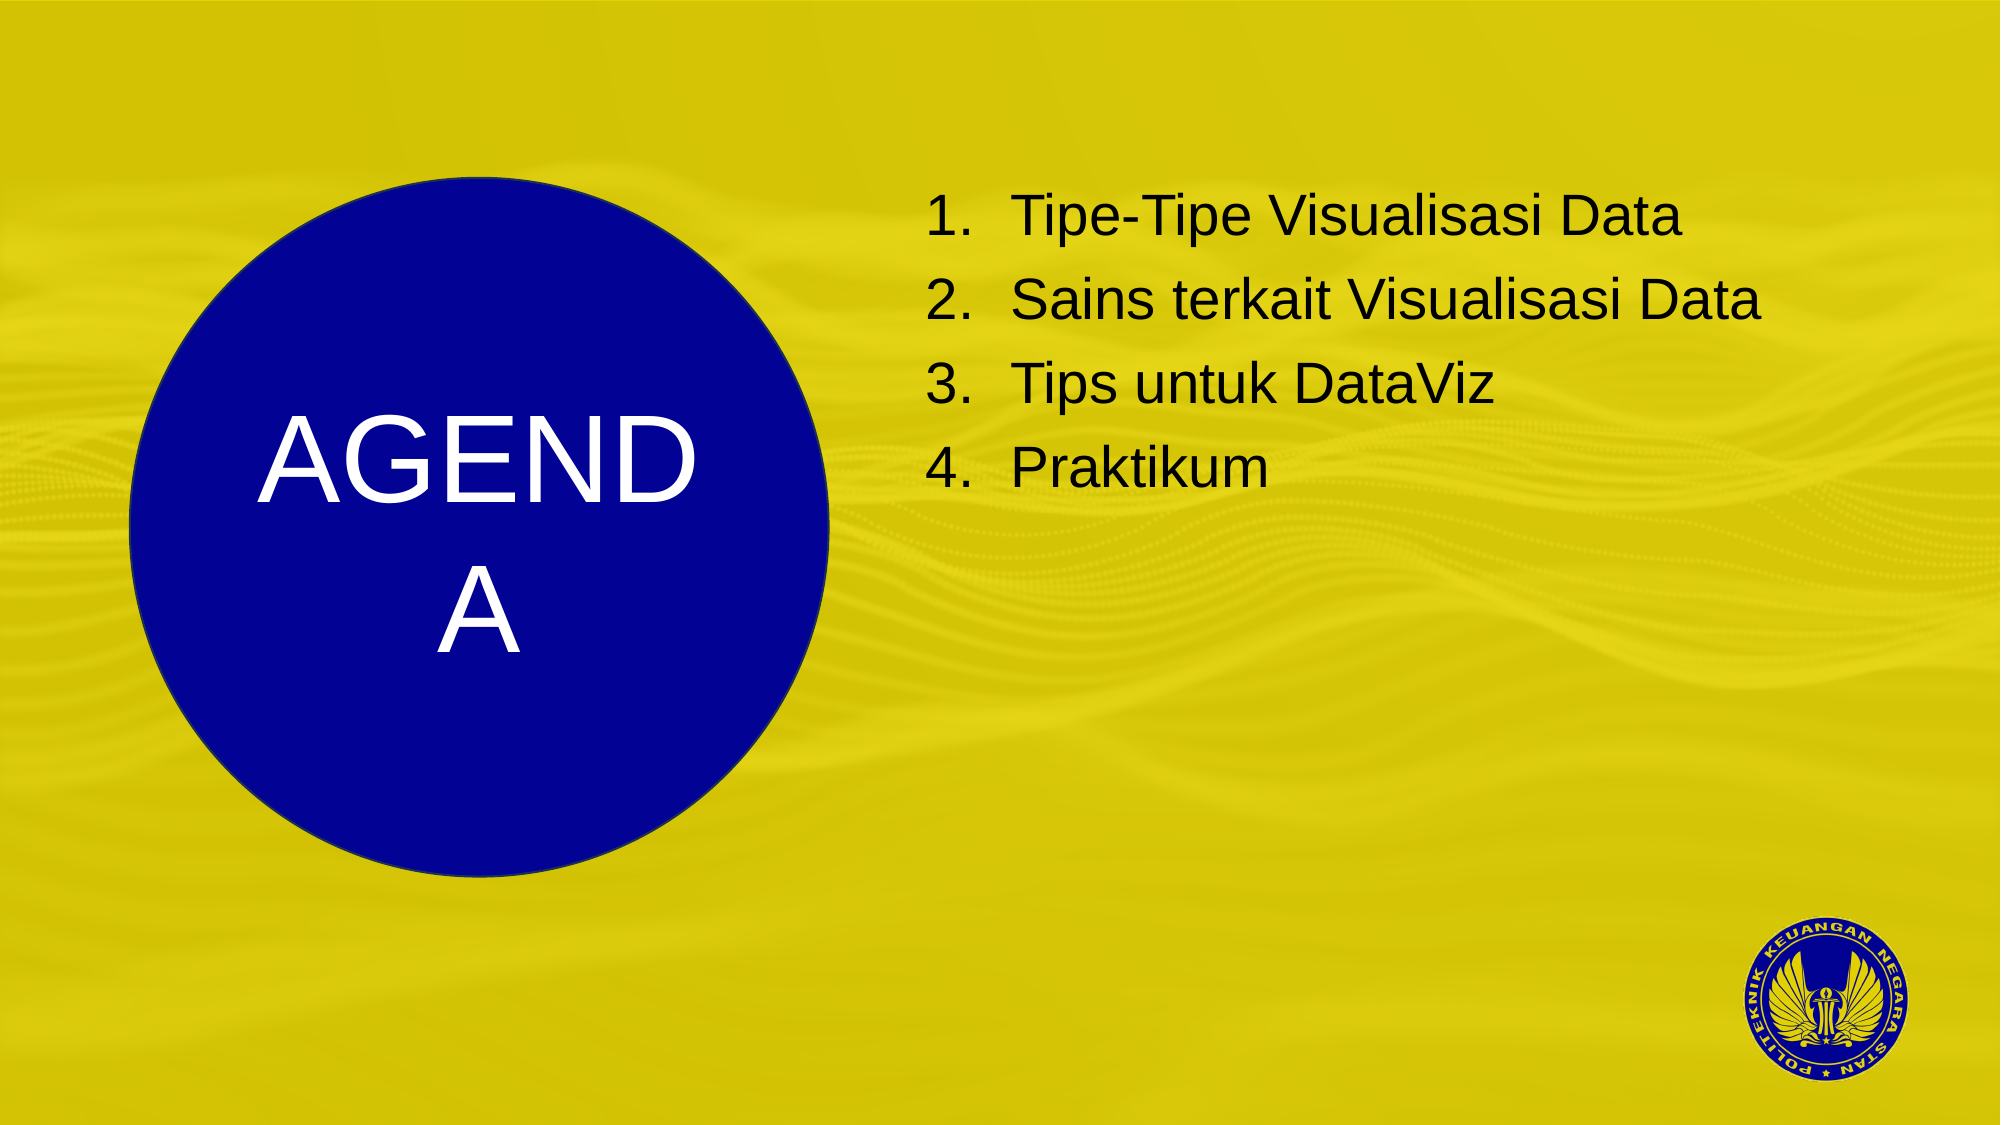

Tipe-Tipe Visualisasi Data
Sains terkait Visualisasi Data
Tips untuk DataViz
Praktikum